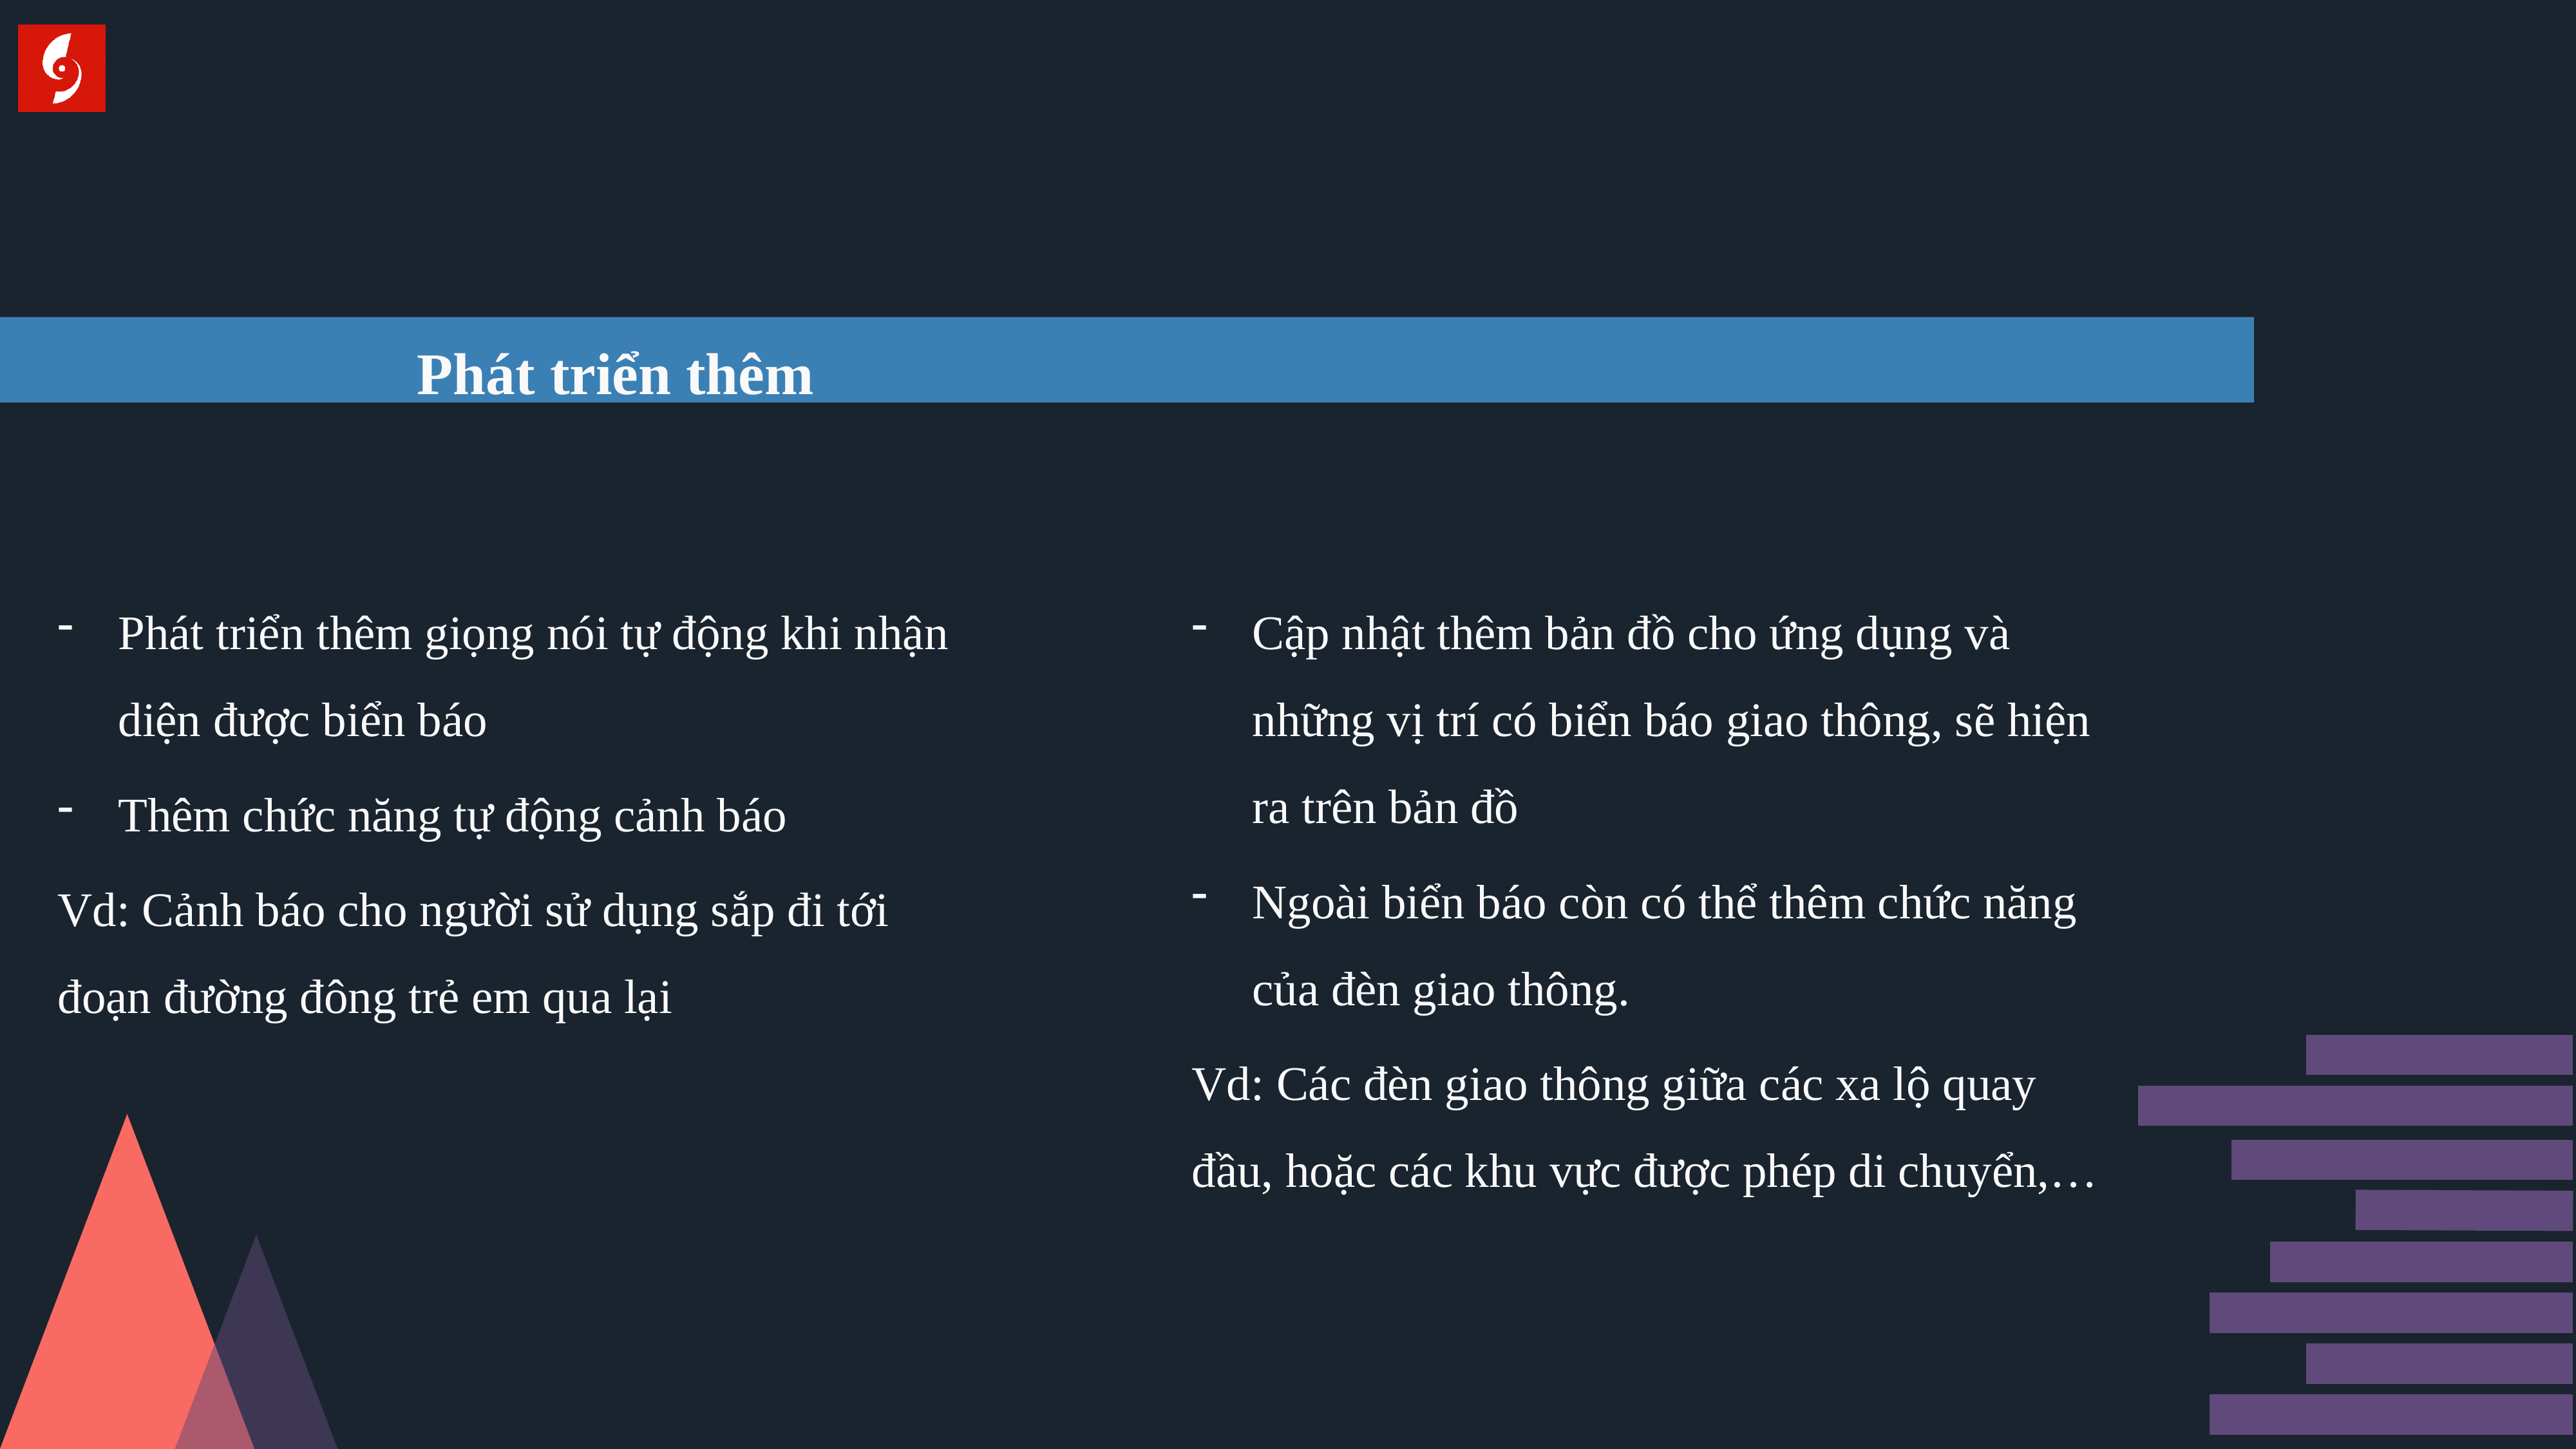

Phát triển thêm
Phát triển thêm giọng nói tự động khi nhận diện được biển báo
Thêm chức năng tự động cảnh báo
Vd: Cảnh báo cho người sử dụng sắp đi tới đoạn đường đông trẻ em qua lại
Cập nhật thêm bản đồ cho ứng dụng và những vị trí có biển báo giao thông, sẽ hiện ra trên bản đồ
Ngoài biển báo còn có thể thêm chức năng của đèn giao thông.
Vd: Các đèn giao thông giữa các xa lộ quay đầu, hoặc các khu vực được phép di chuyển,…